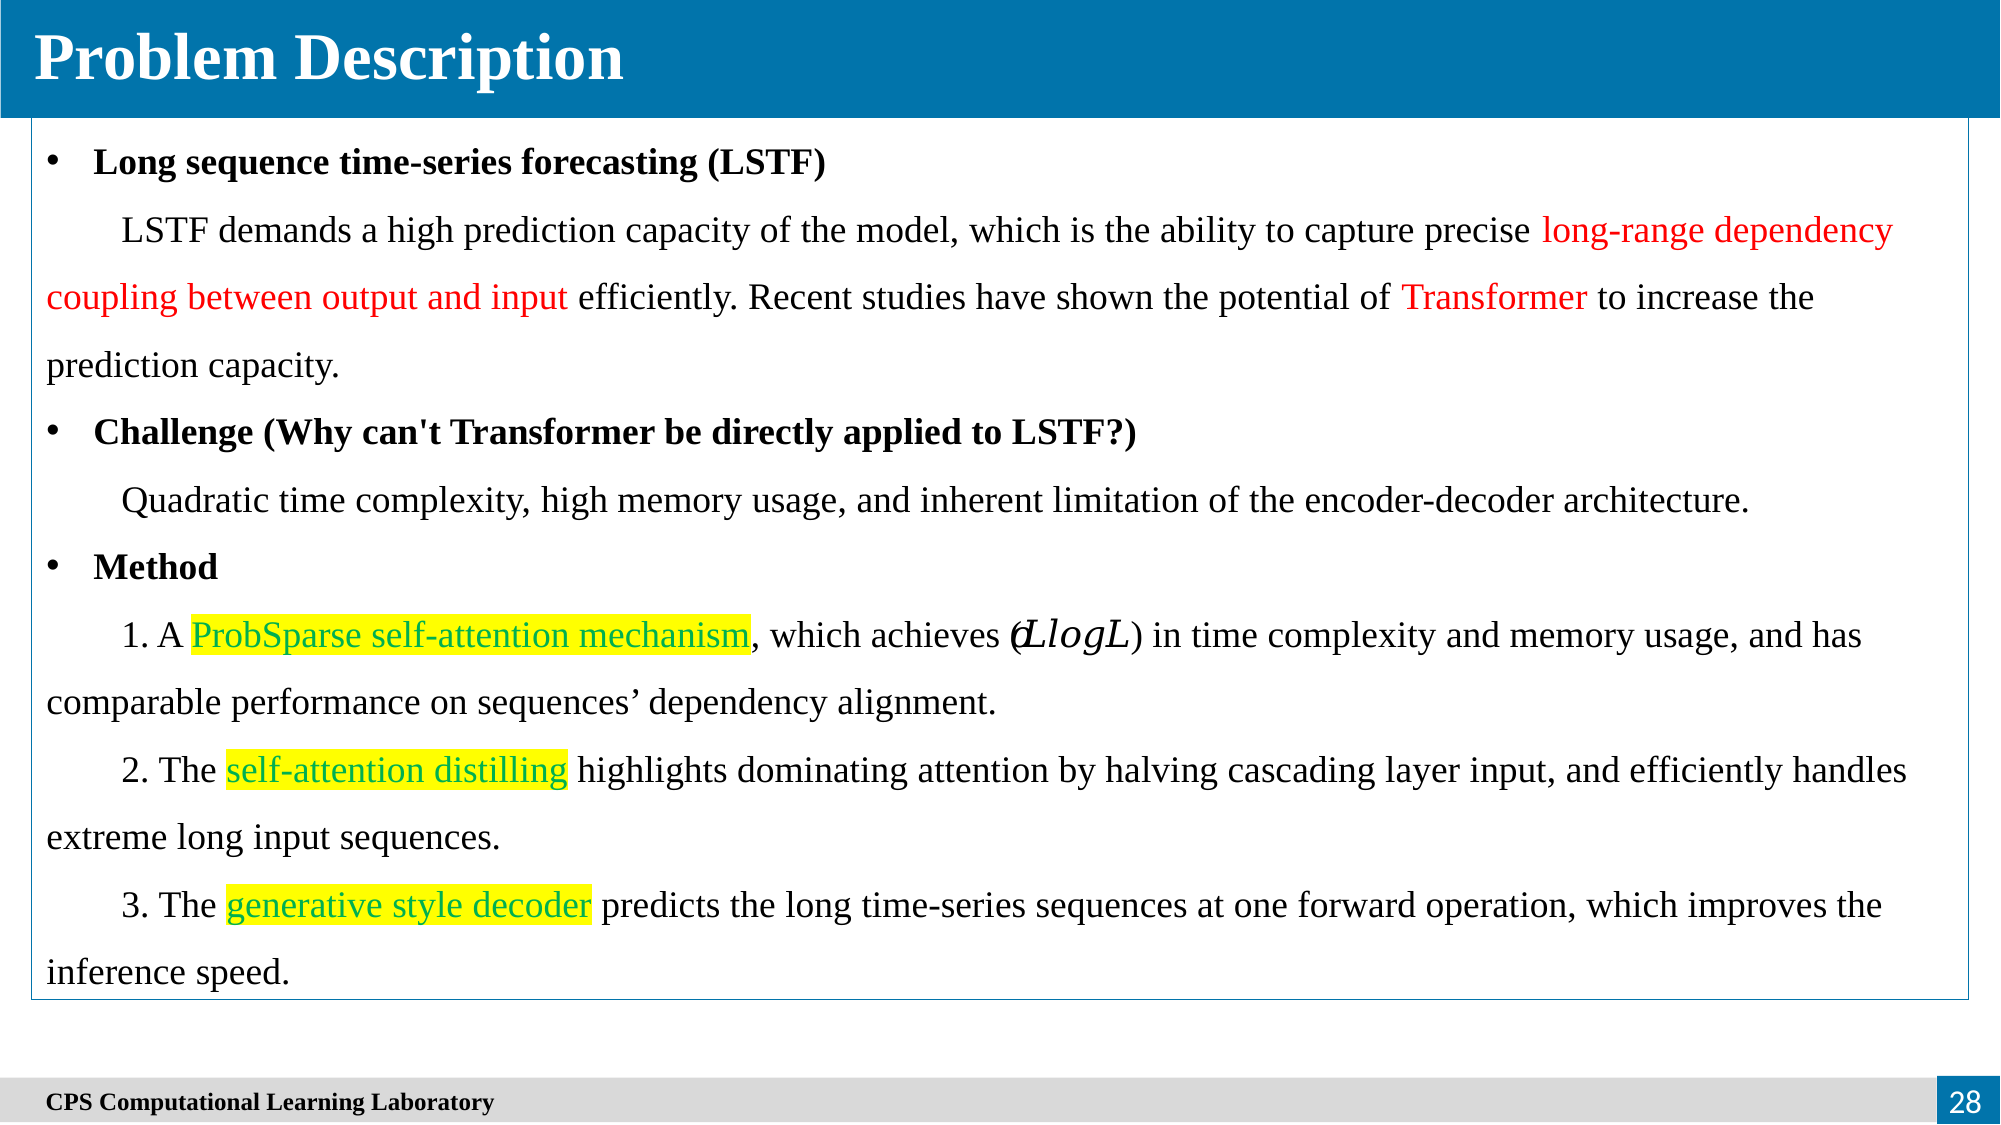

Problem Description
Long sequence time-series forecasting (LSTF)
LSTF demands a high prediction capacity of the model, which is the ability to capture precise long-range dependency coupling between output and input efficiently. Recent studies have shown the potential of Transformer to increase the prediction capacity.
Challenge (Why can't Transformer be directly applied to LSTF?)
Quadratic time complexity, high memory usage, and inherent limitation of the encoder-decoder architecture.
Method
1. A ProbSparse self-attention mechanism, which achieves 𝜊(𝐿𝑙𝑜𝑔𝐿) in time complexity and memory usage, and has comparable performance on sequences’ dependency alignment.
2. The self-attention distilling highlights dominating attention by halving cascading layer input, and efficiently handles extreme long input sequences.
3. The generative style decoder predicts the long time-series sequences at one forward operation, which improves the inference speed.
28
　CPS Computational Learning Laboratory